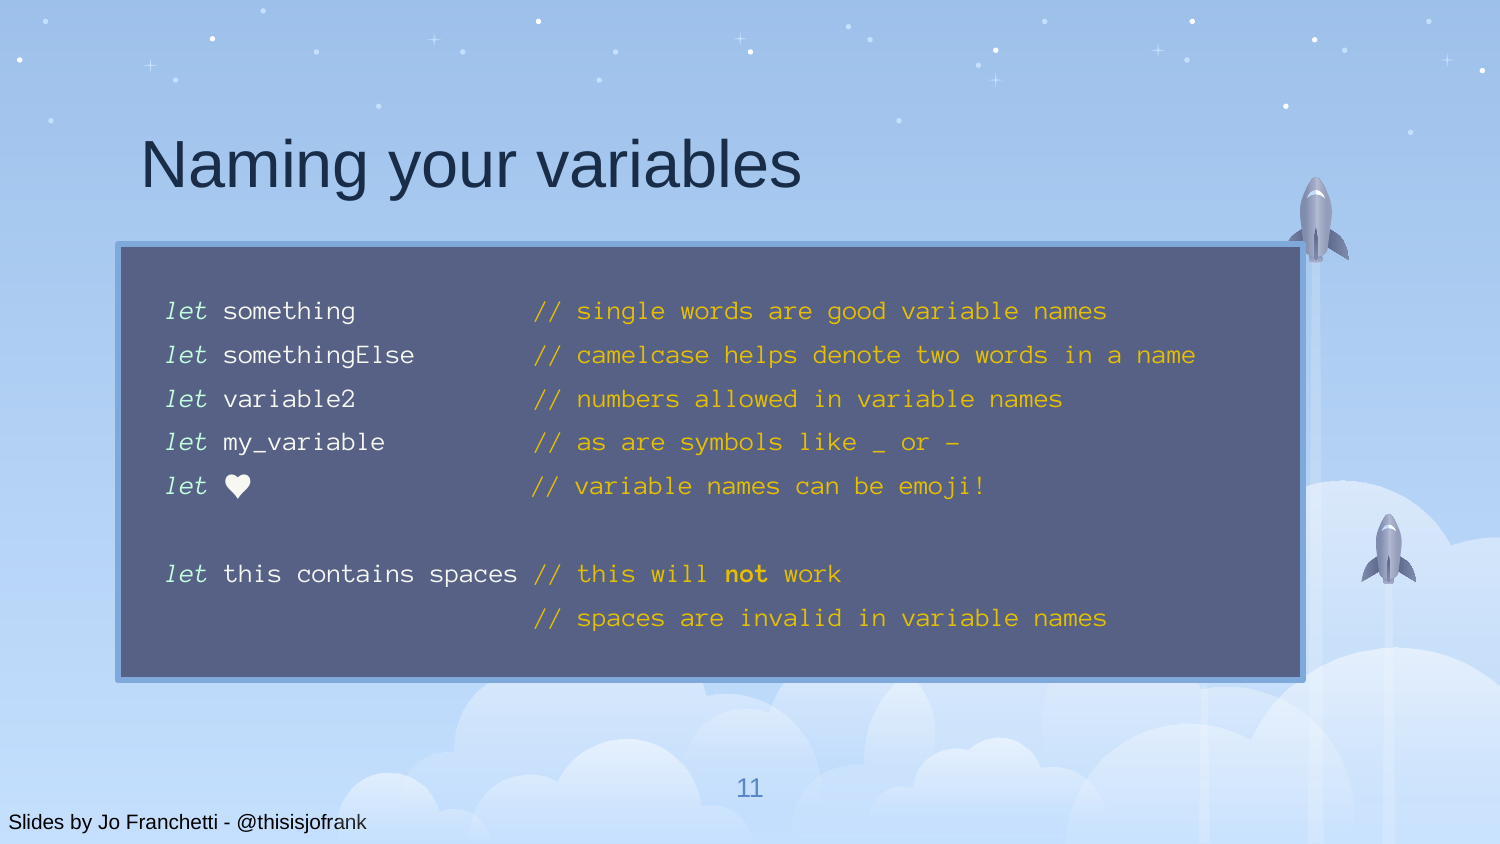

Naming your variables

let something            // single words are good variable names
let somethingElse        // camelcase helps denote two words in a name
let variable2            // numbers allowed in variable names
let my_variable          // as are symbols like _ or -
let 🖤                   // variable names can be emoji!

let this contains spaces // this will not work
                         // spaces are invalid in variable names

11